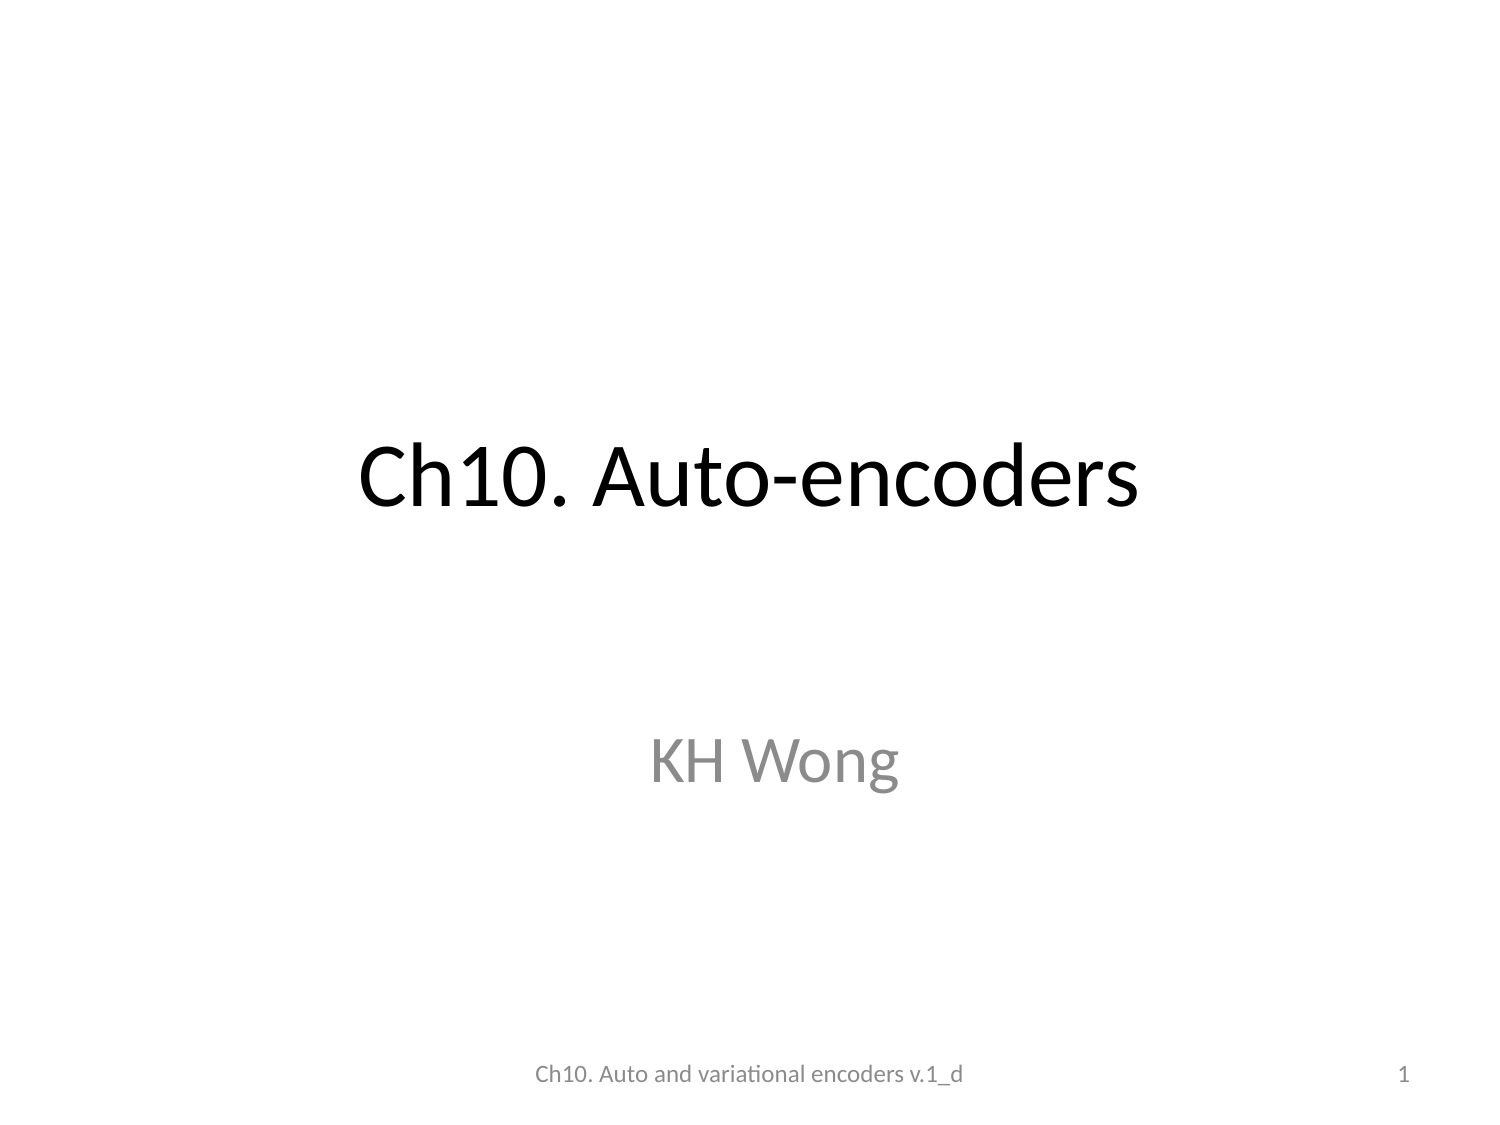

# Ch10. Auto-encoders

KH Wong
Ch10. Auto and variational encoders v.1_d
1